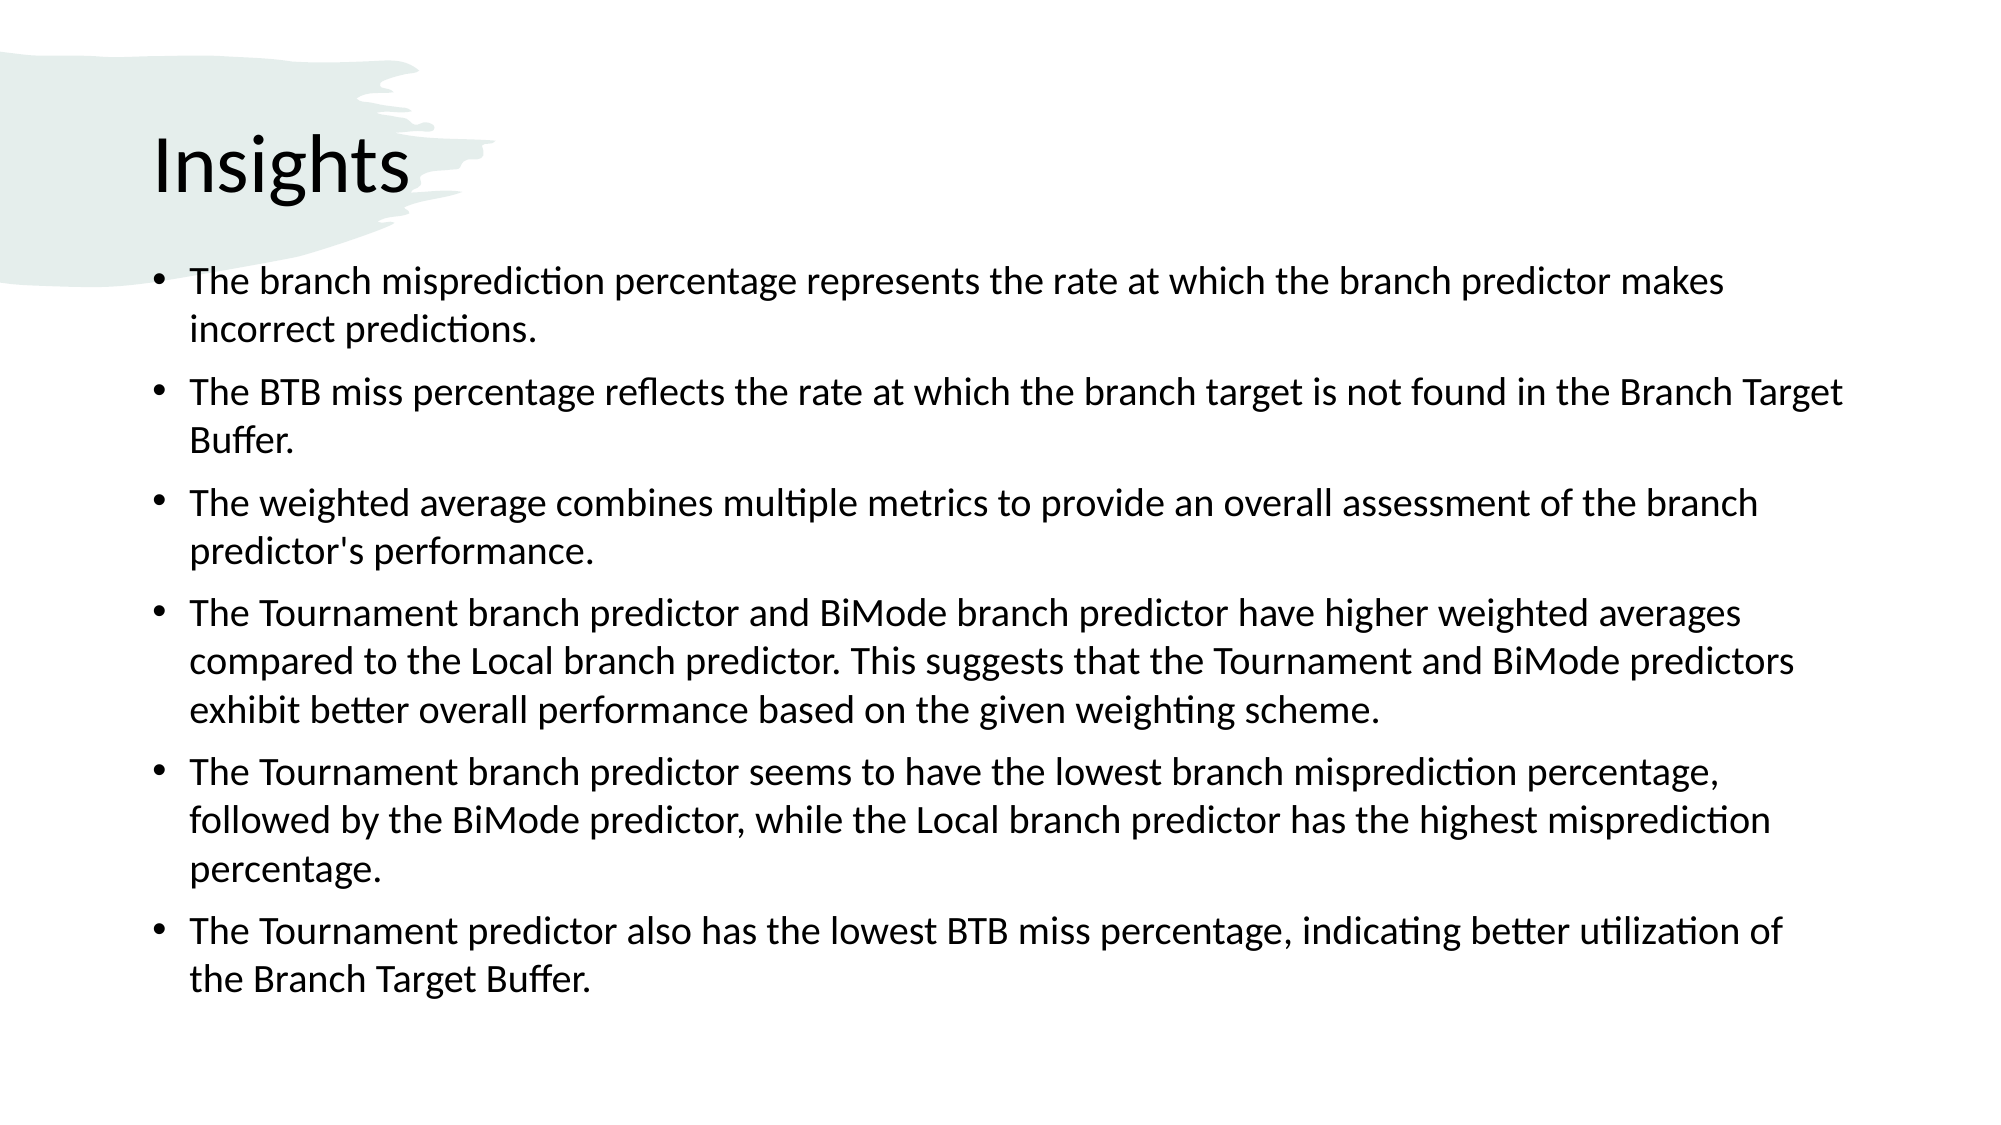

# Insights
The branch misprediction percentage represents the rate at which the branch predictor makes incorrect predictions.
The BTB miss percentage reflects the rate at which the branch target is not found in the Branch Target Buffer.
The weighted average combines multiple metrics to provide an overall assessment of the branch predictor's performance.
The Tournament branch predictor and BiMode branch predictor have higher weighted averages compared to the Local branch predictor. This suggests that the Tournament and BiMode predictors exhibit better overall performance based on the given weighting scheme.
The Tournament branch predictor seems to have the lowest branch misprediction percentage, followed by the BiMode predictor, while the Local branch predictor has the highest misprediction percentage.
The Tournament predictor also has the lowest BTB miss percentage, indicating better utilization of the Branch Target Buffer.